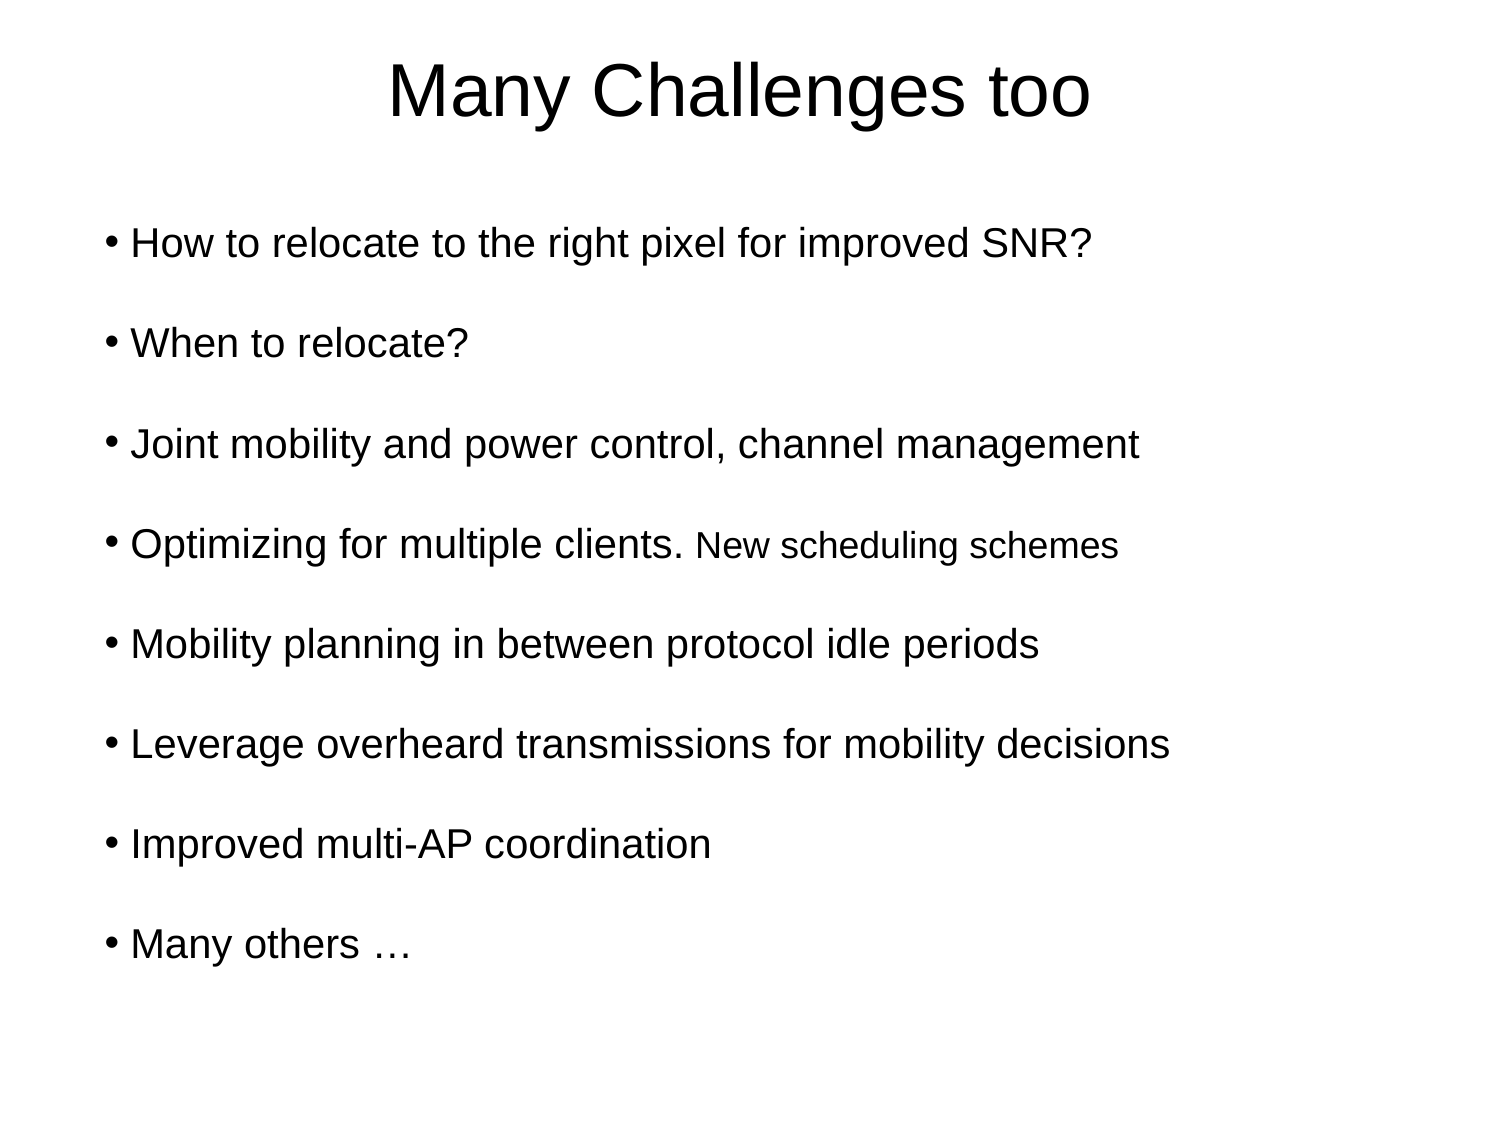

Many Challenges too

 How to relocate to the right pixel for improved SNR?

 When to relocate?

 Joint mobility and power control, channel management

 Optimizing for multiple clients. New scheduling schemes

 Mobility planning in between protocol idle periods

 Leverage overheard transmissions for mobility decisions

 Improved multi-AP coordination

 Many others …